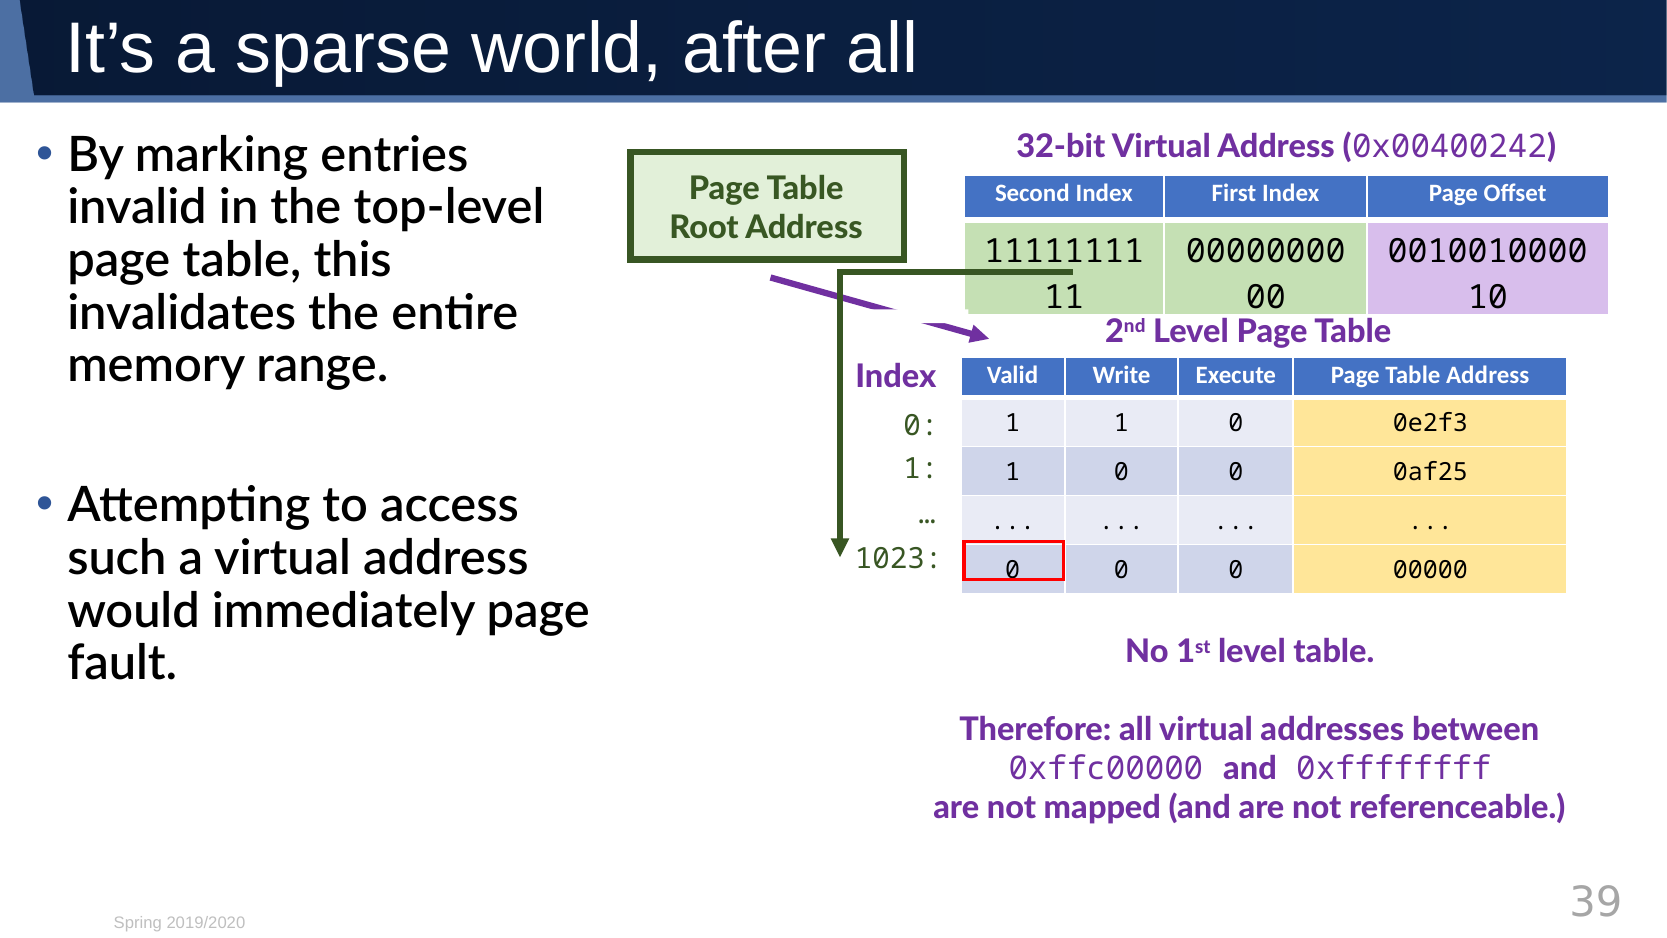

# It’s a sparse world, after all
32-bit Virtual Address (0x00400242)
By marking entries invalid in the top-level page table, this invalidates the entire memory range.

Attempting to access such a virtual address would immediately page fault.

Page Table
Root Address
| Second Index | First Index | Page Offset |
| --- | --- | --- |
| 1111111111 | 0000000000 | 001001000010 |

2nd Level Page Table

Index
| Valid | Write | Execute | Page Table Address |
| --- | --- | --- | --- |
| 1 | 1 | 0 | 0e2f3 |
| 1 | 0 | 0 | 0af25 |
| ... | ... | ... | ... |
| 0 | 0 | 0 | 00000 |
0:
1:
…:
1023:

No 1st level table.

Therefore: all virtual addresses between
0xffc00000 and 0xffffffff
are not mapped (and are not referenceable.)
Spring 2019/2020